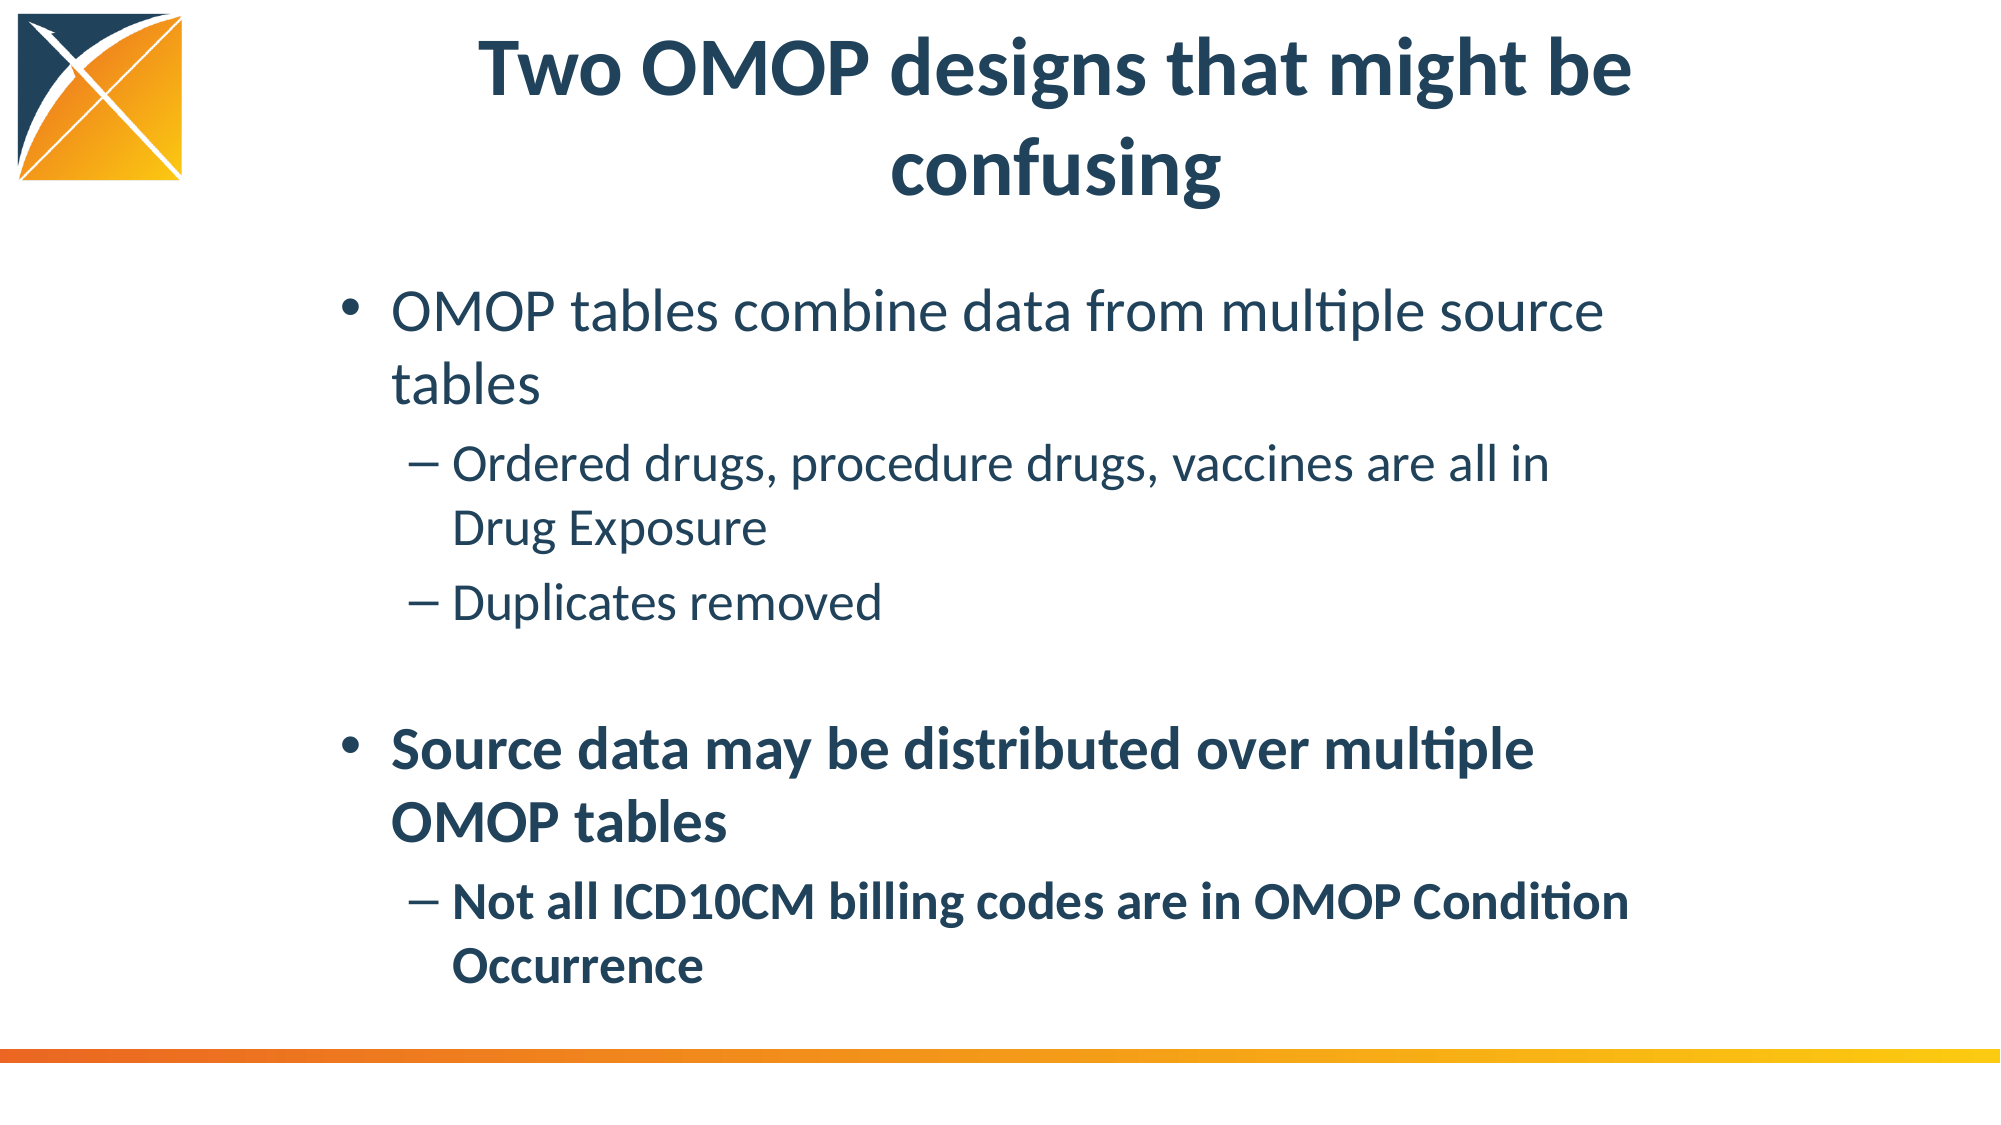

# Two OMOP designs that might be confusing
OMOP tables combine data from multiple source tables
Ordered drugs, procedure drugs, vaccines are all in Drug Exposure
Duplicates removed
Source data may be distributed over multiple OMOP tables
Not all ICD10CM billing codes are in OMOP Condition Occurrence